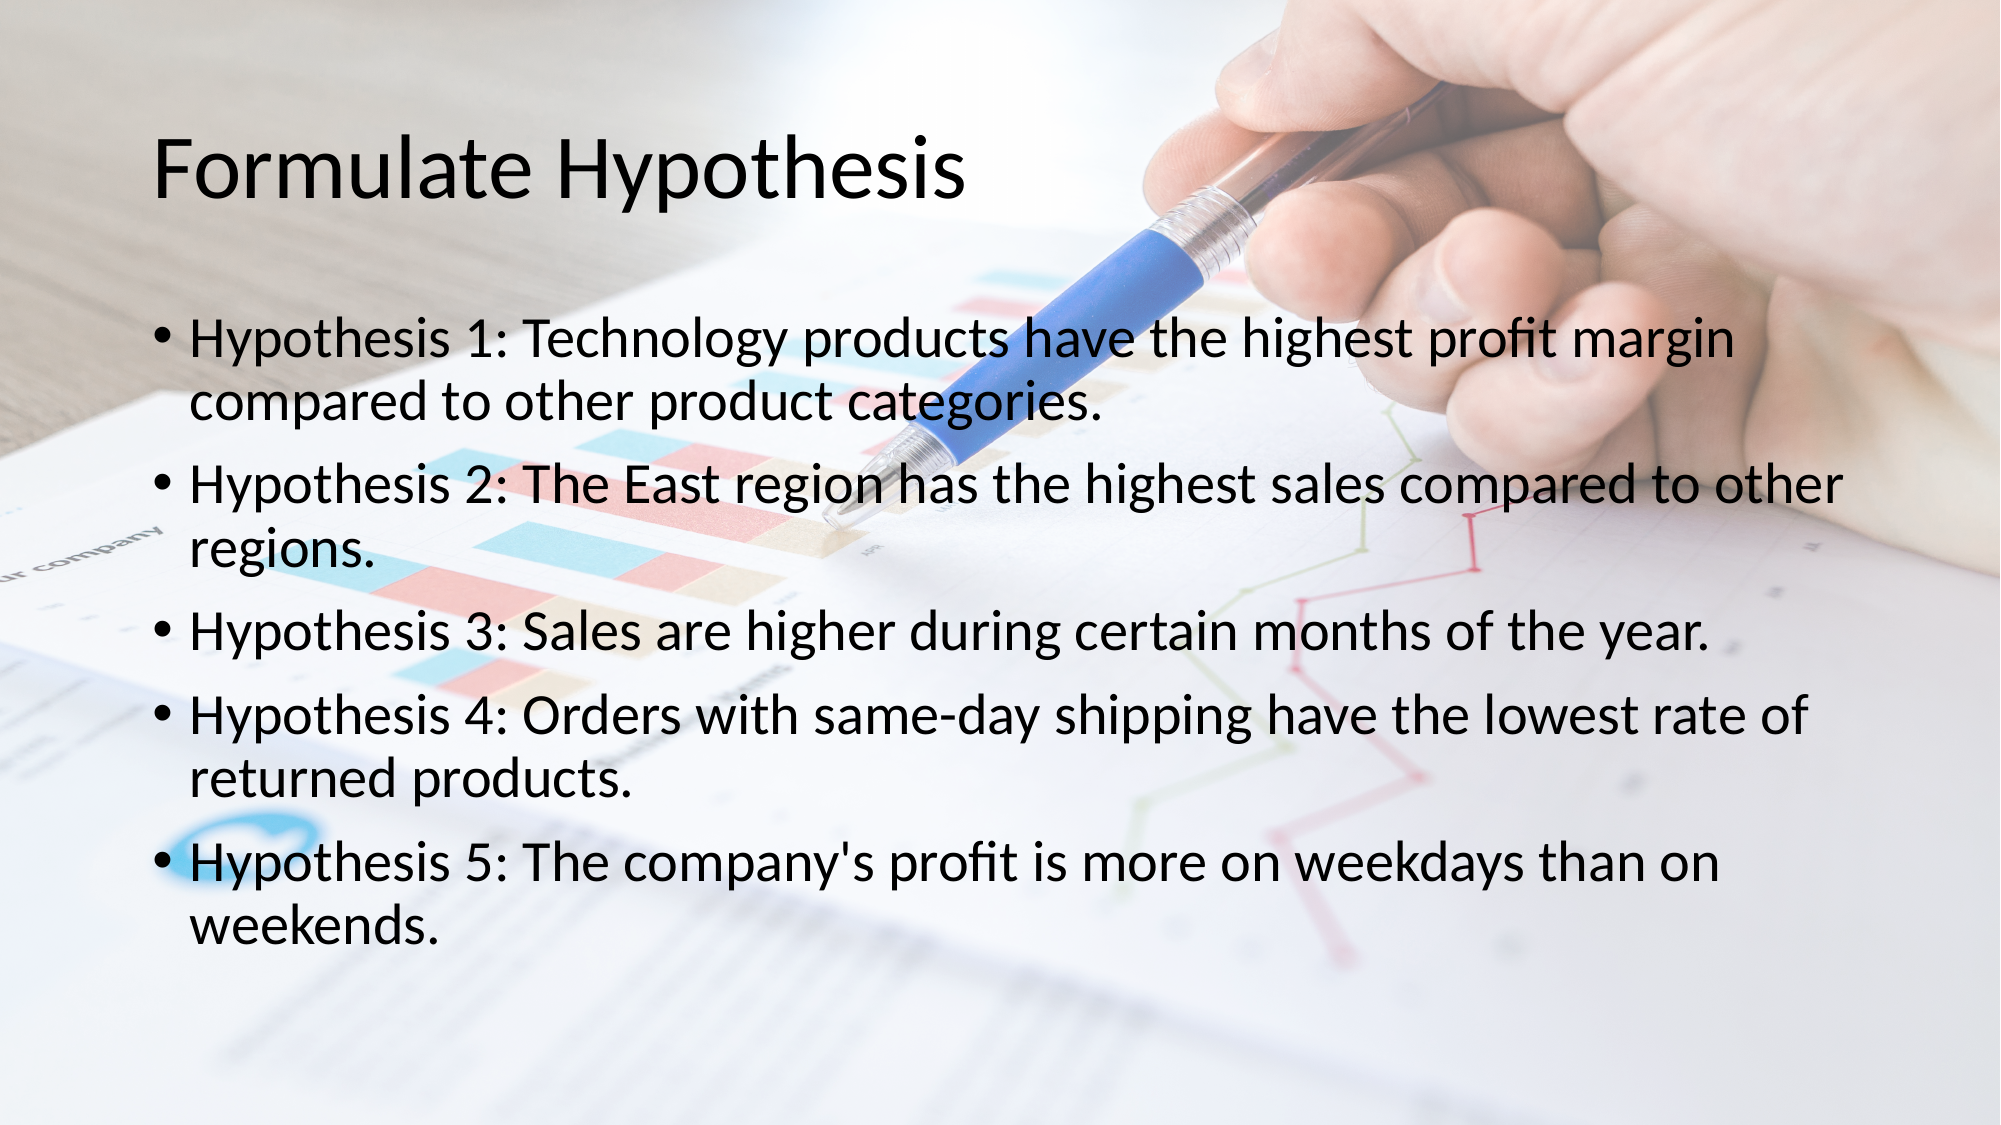

# Formulate Hypothesis
Hypothesis 1: Technology products have the highest profit margin compared to other product categories.
Hypothesis 2: The East region has the highest sales compared to other regions.
Hypothesis 3: Sales are higher during certain months of the year.
Hypothesis 4: Orders with same-day shipping have the lowest rate of returned products.
Hypothesis 5: The company's profit is more on weekdays than on weekends.